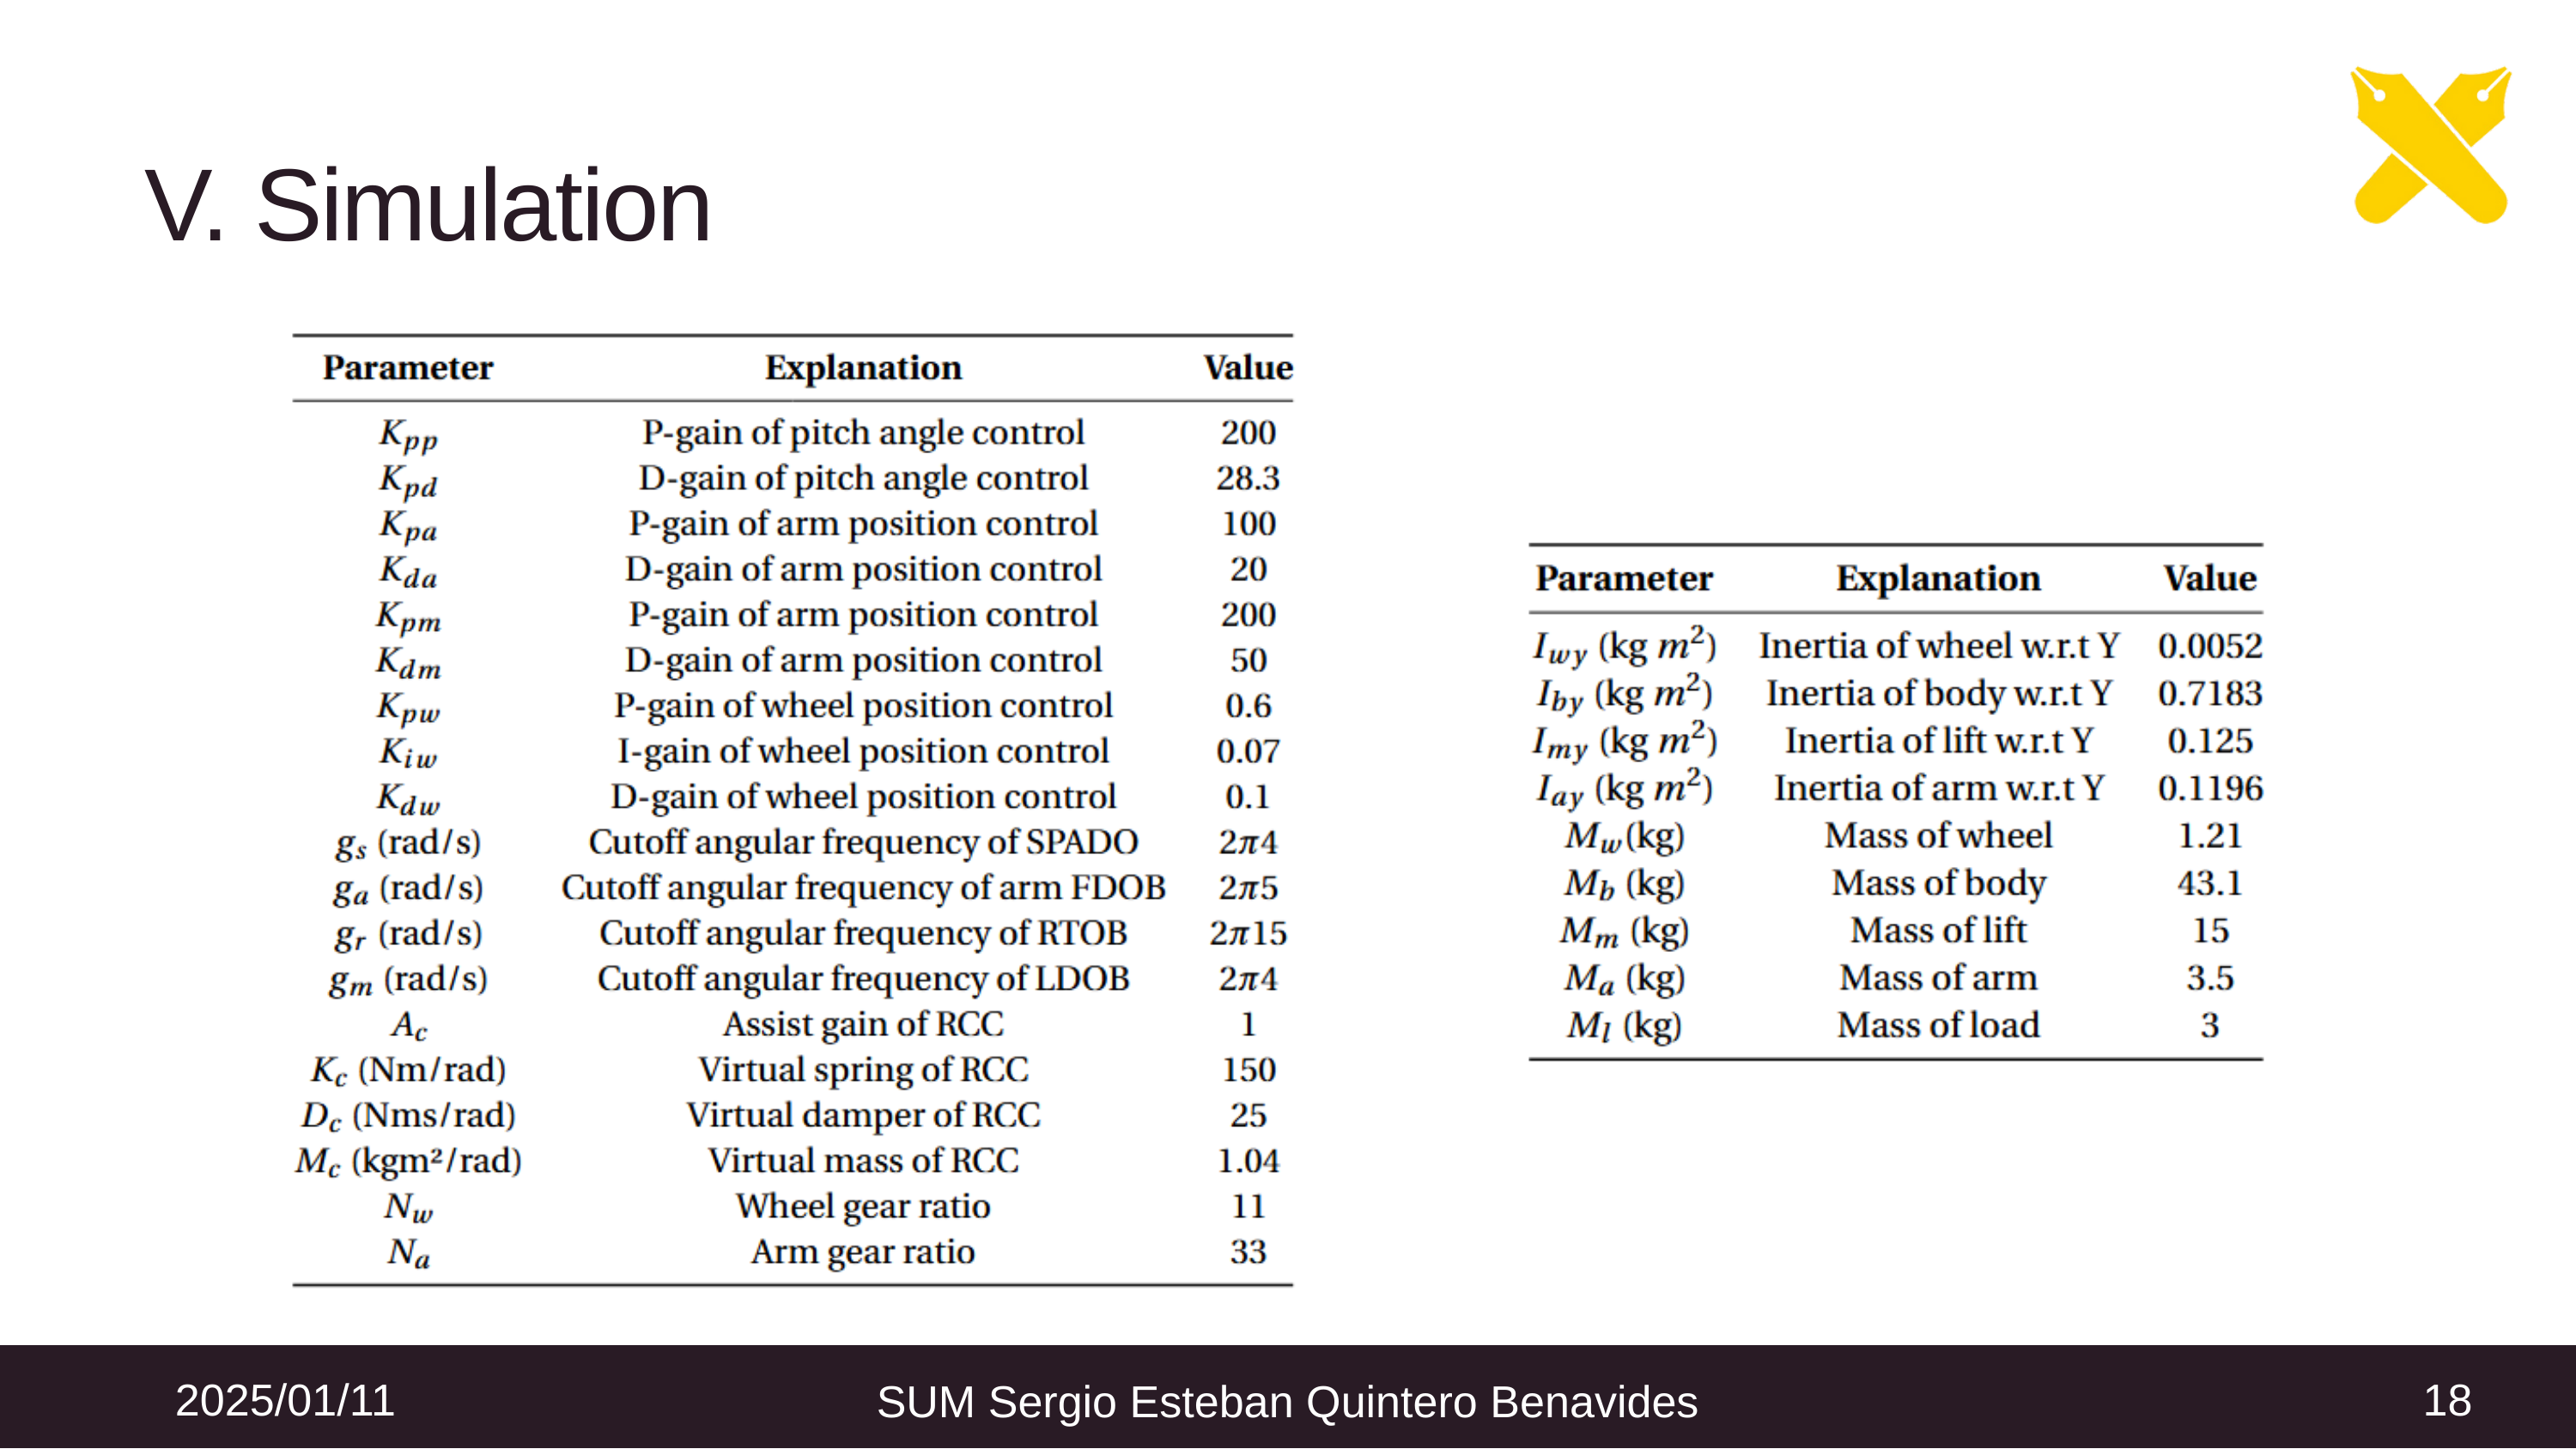

V. Simulation

2025/01/11
18
SUM Sergio Esteban Quintero Benavides